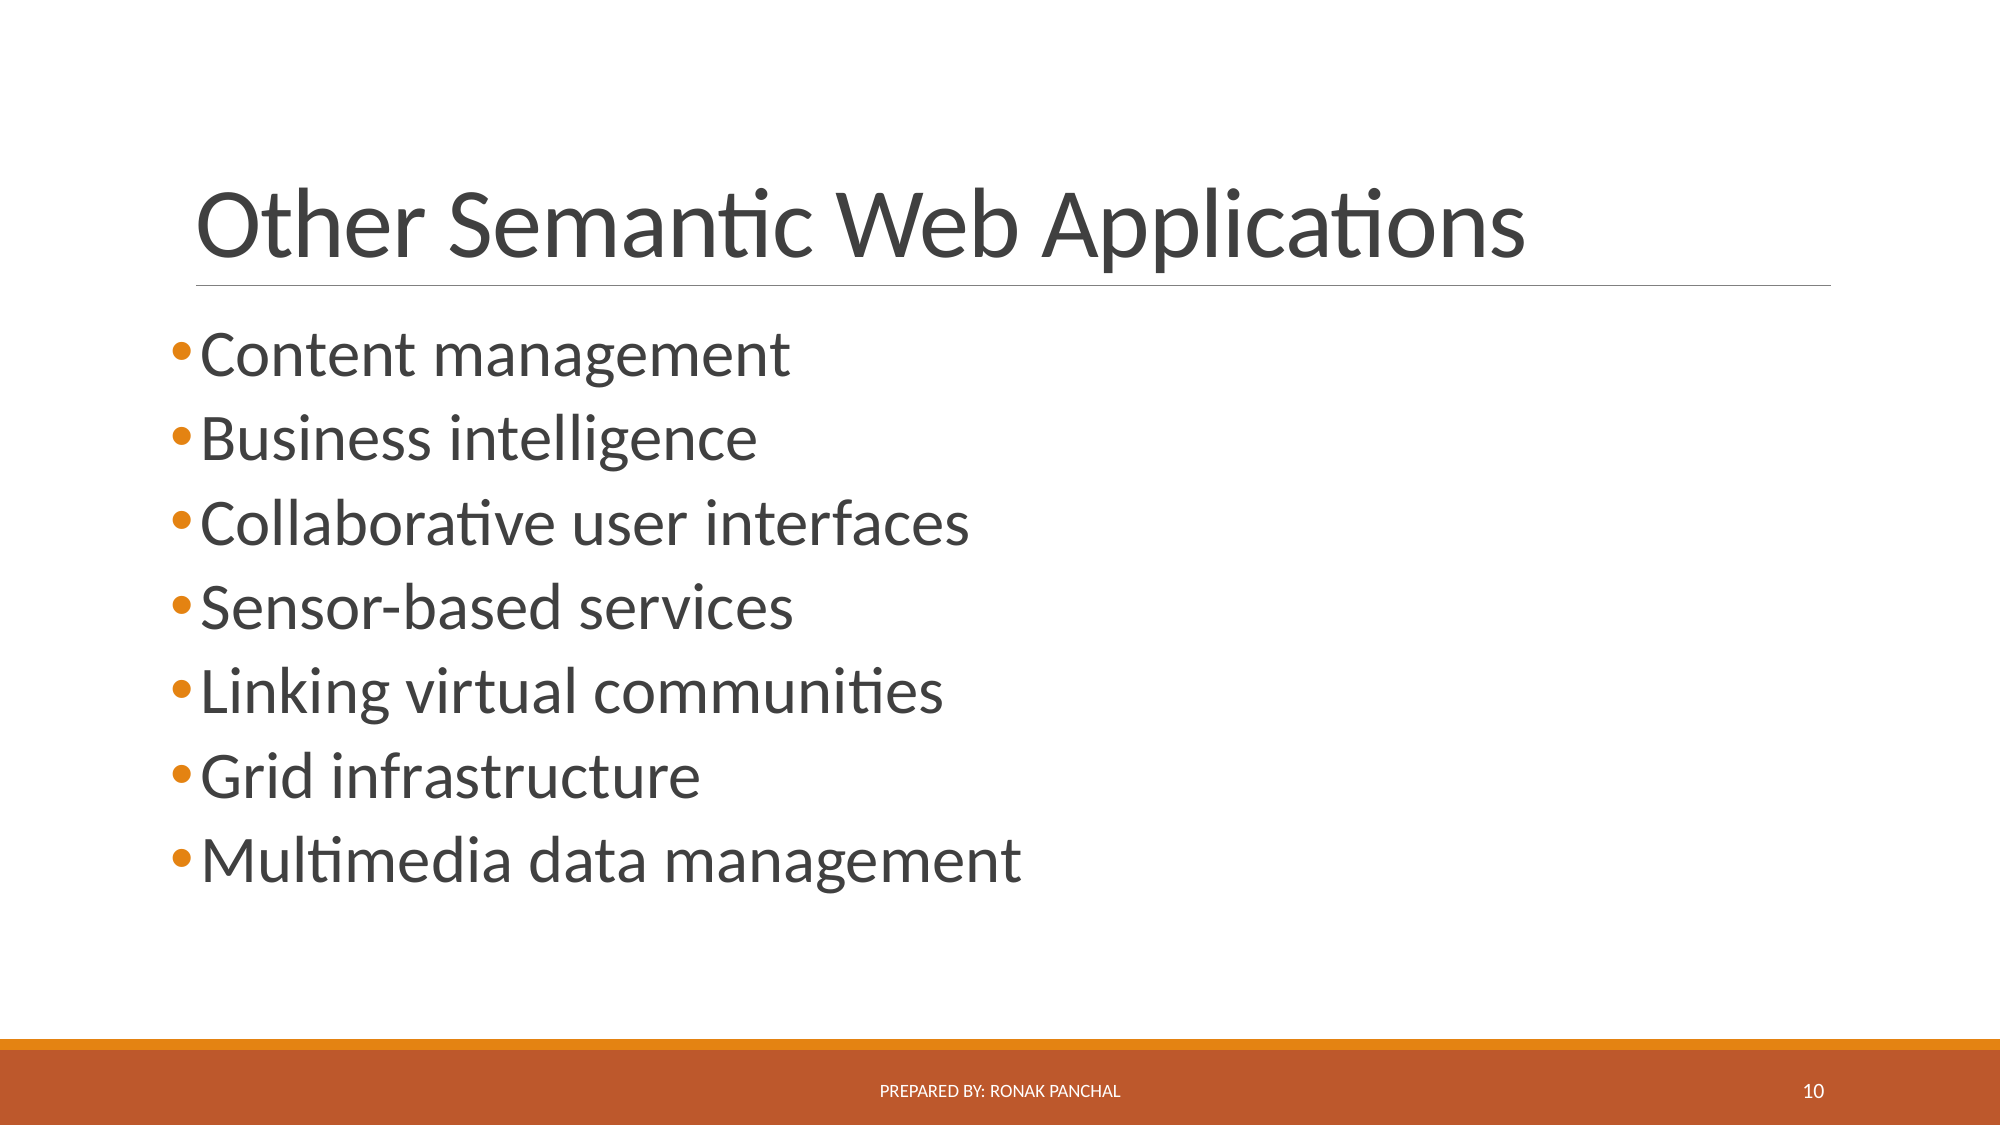

# Other Semantic Web Applications
Content management
Business intelligence
Collaborative user interfaces
Sensor-based services
Linking virtual communities
Grid infrastructure
Multimedia data management

Prepared By: Ronak Panchal
10